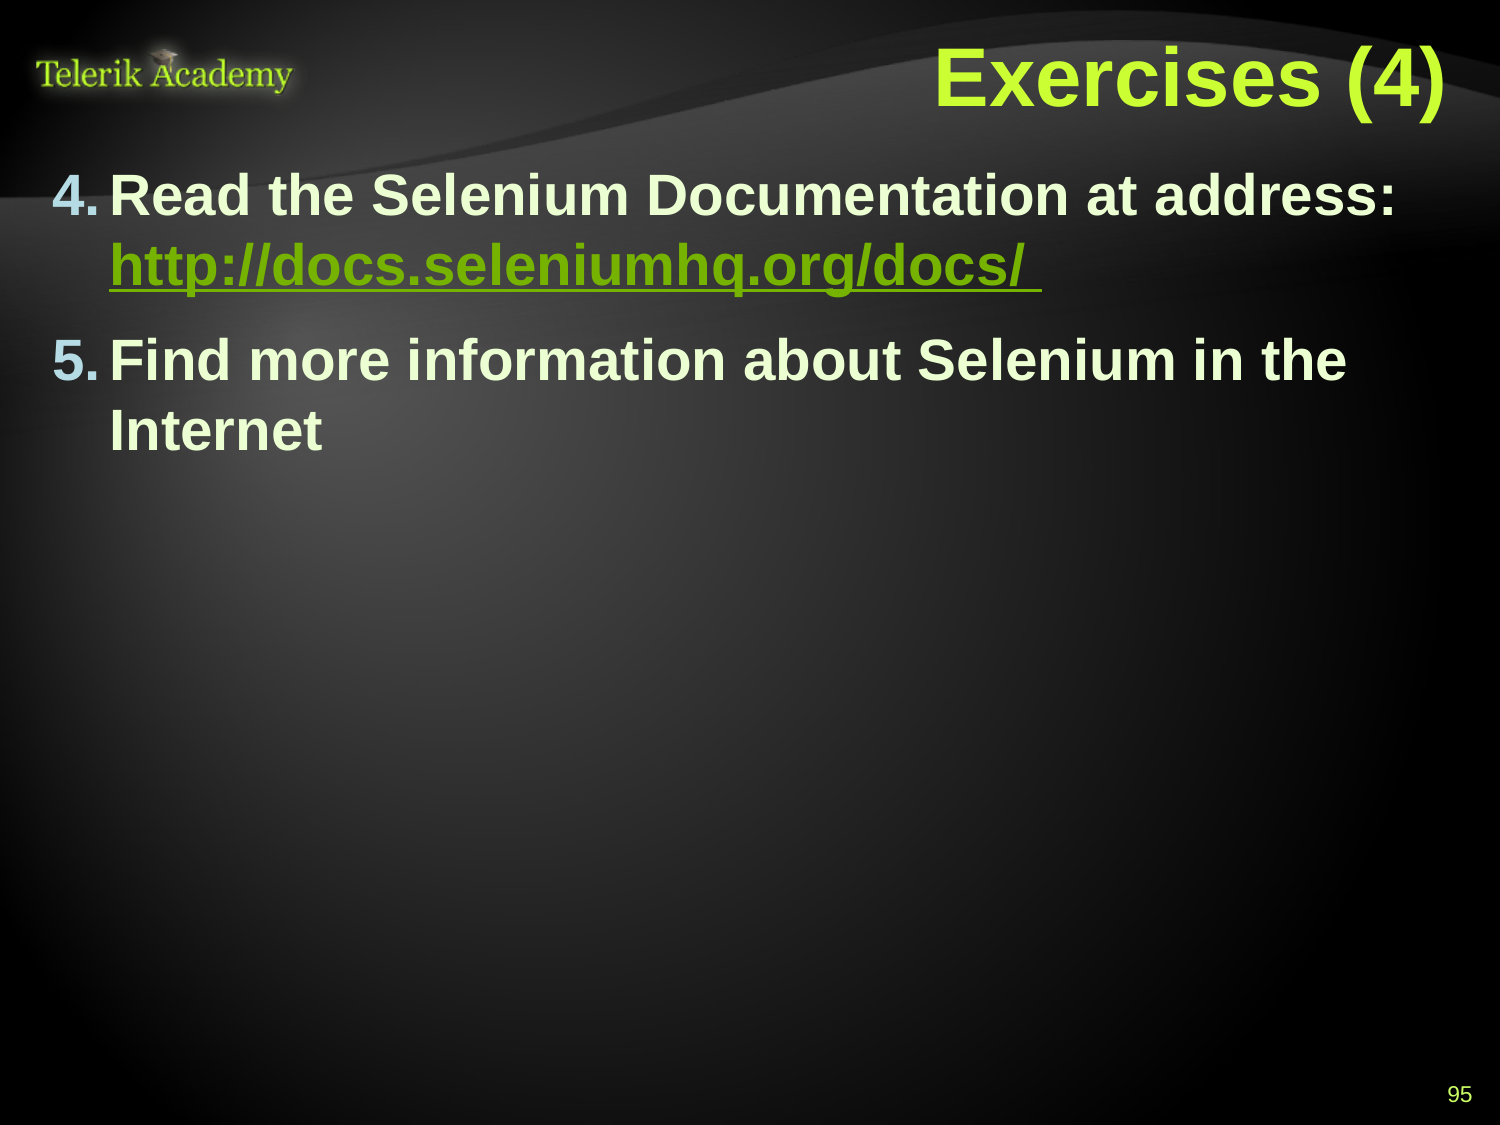

# Exercises (4)
Read the Selenium Documentation at address:
http://docs.seleniumhq.org/docs/
Find more information about Selenium in the Internet
95